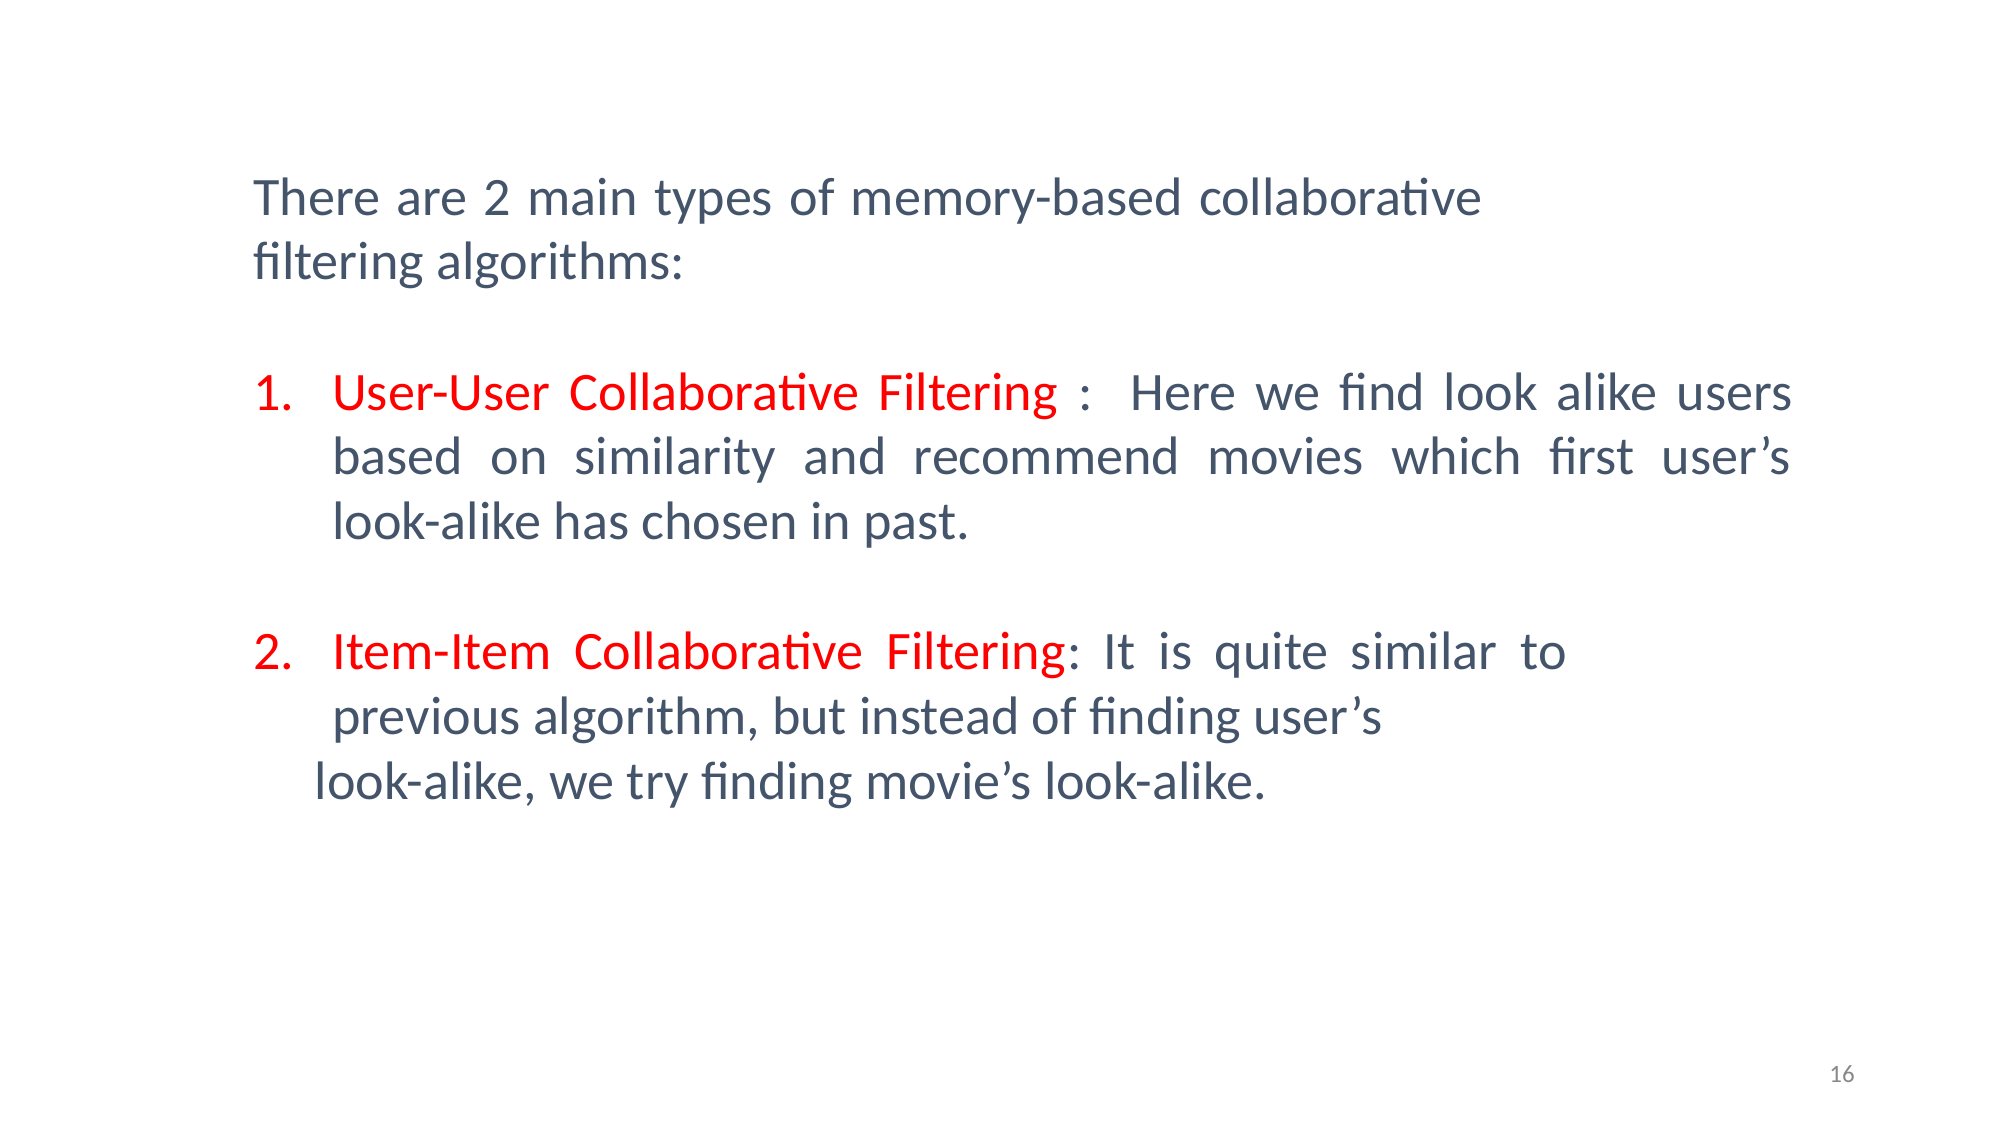

There are 2 main types of memory-based collaborative                    filtering algorithms:

User-User Collaborative Filtering :  Here we find look alike users based on similarity and recommend movies which first user’s look-alike has chosen in past.

Item-Item Collaborative Filtering: It is quite similar to           previous algorithm, but instead of finding user’s
     look-alike, we try finding movie’s look-alike.
16